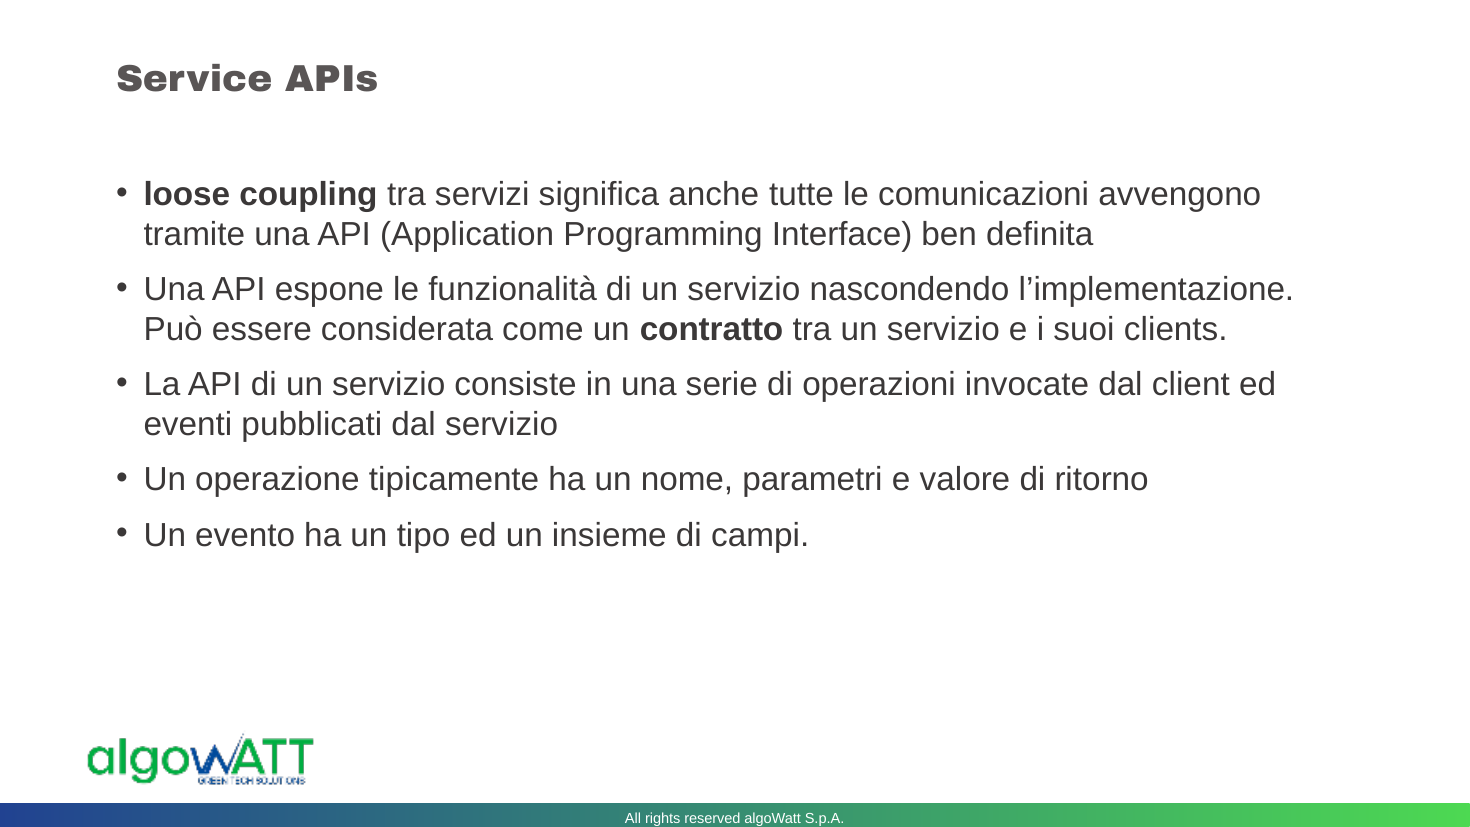

# Service APIs
loose coupling tra servizi significa anche tutte le comunicazioni avvengono tramite una API (Application Programming Interface) ben definita
Una API espone le funzionalità di un servizio nascondendo l’implementazione. Può essere considerata come un contratto tra un servizio e i suoi clients.
La API di un servizio consiste in una serie di operazioni invocate dal client ed eventi pubblicati dal servizio
Un operazione tipicamente ha un nome, parametri e valore di ritorno
Un evento ha un tipo ed un insieme di campi.

All rights reserved algoWatt S.p.A.